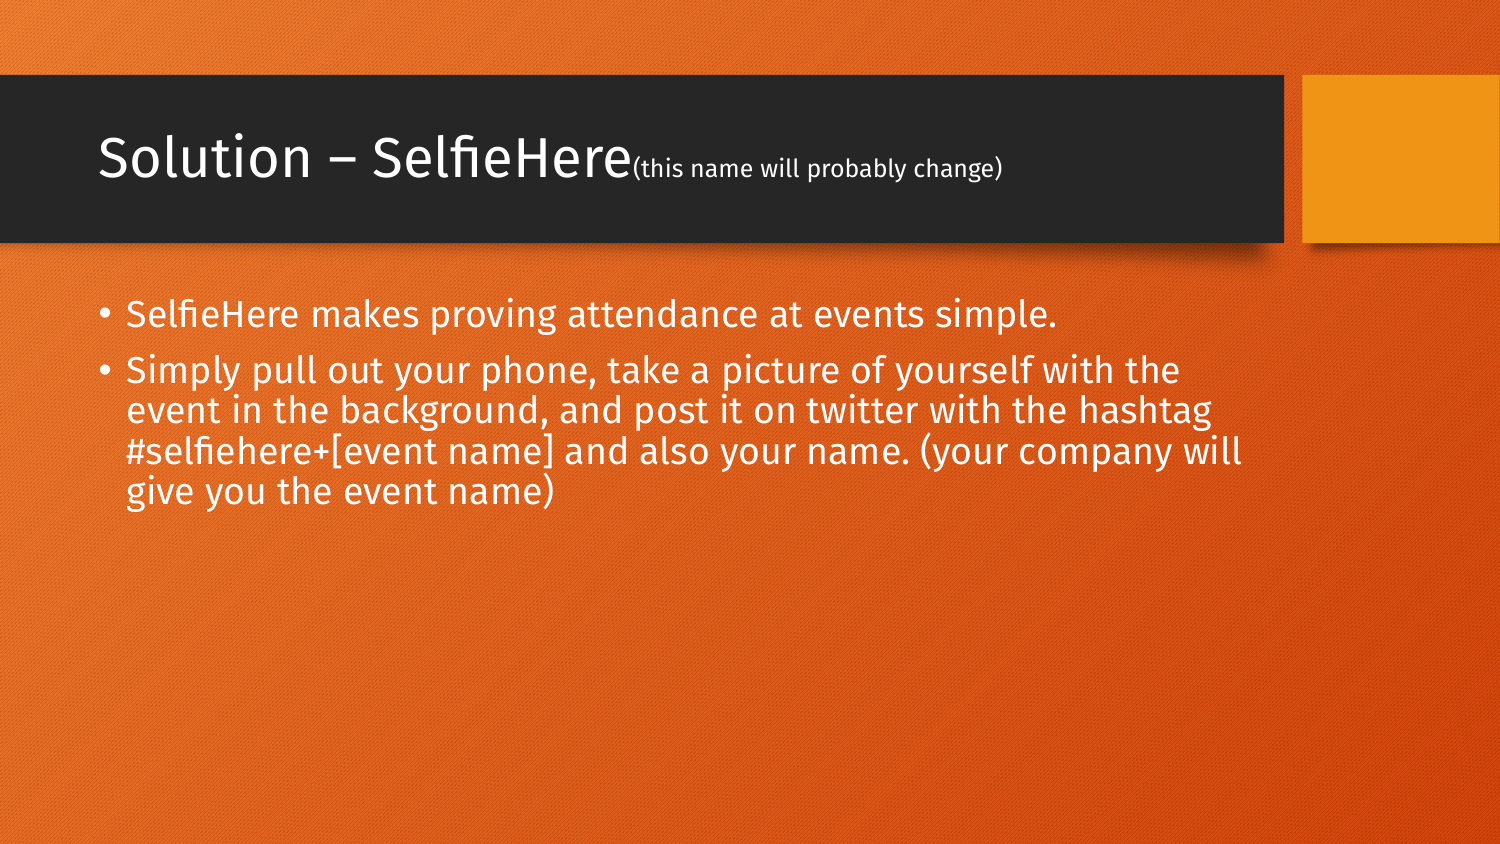

# Solution – SelfieHere(this name will probably change)
SelfieHere makes proving attendance at events simple.
Simply pull out your phone, take a picture of yourself with the event in the background, and post it on twitter with the hashtag #selfiehere+[event name] and also your name. (your company will give you the event name)